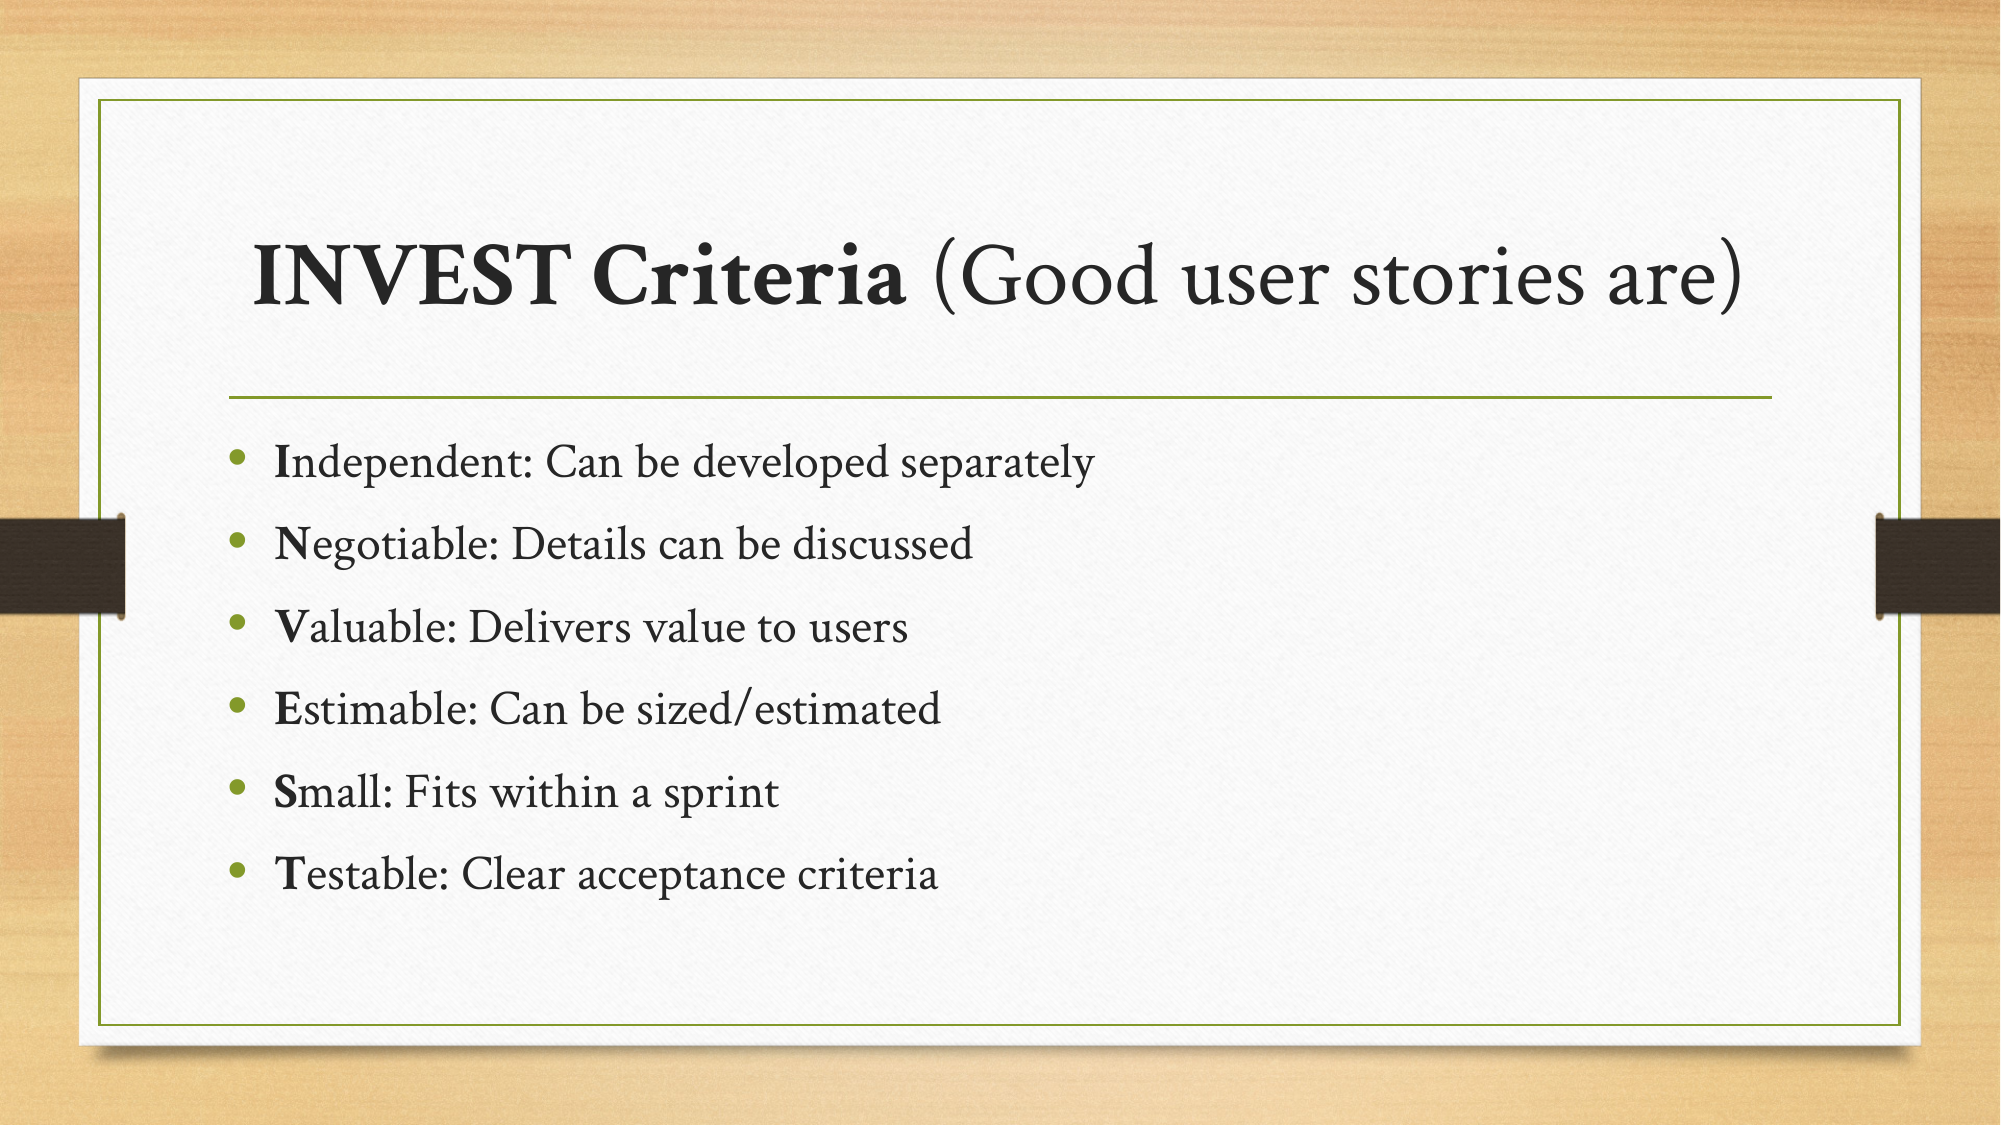

# INVEST Criteria (Good user stories are)
Independent: Can be developed separately
Negotiable: Details can be discussed
Valuable: Delivers value to users
Estimable: Can be sized/estimated
Small: Fits within a sprint
Testable: Clear acceptance criteria